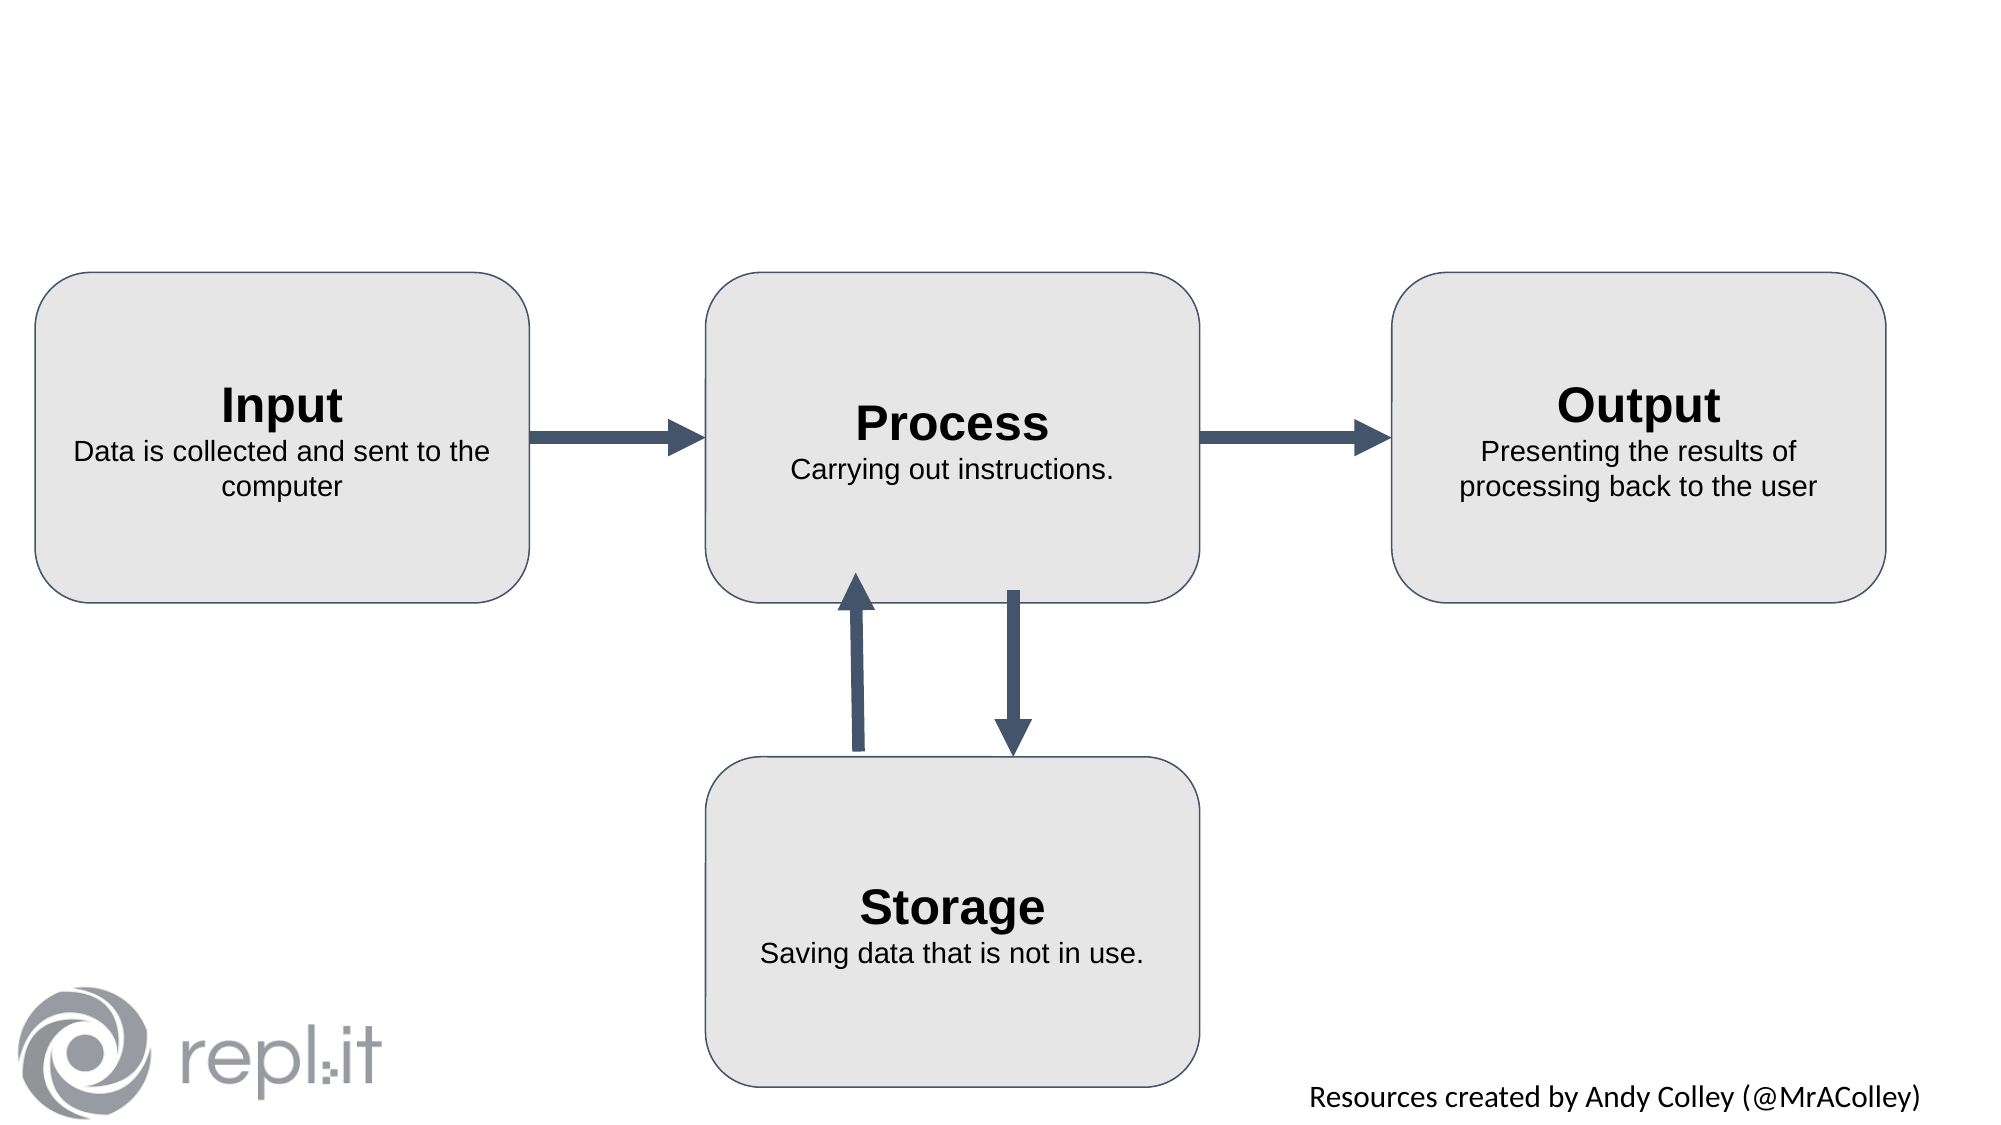

Input
Data is collected and sent to the computer
Process
Carrying out instructions.
Output
Presenting the results of processing back to the user
Storage
Saving data that is not in use.